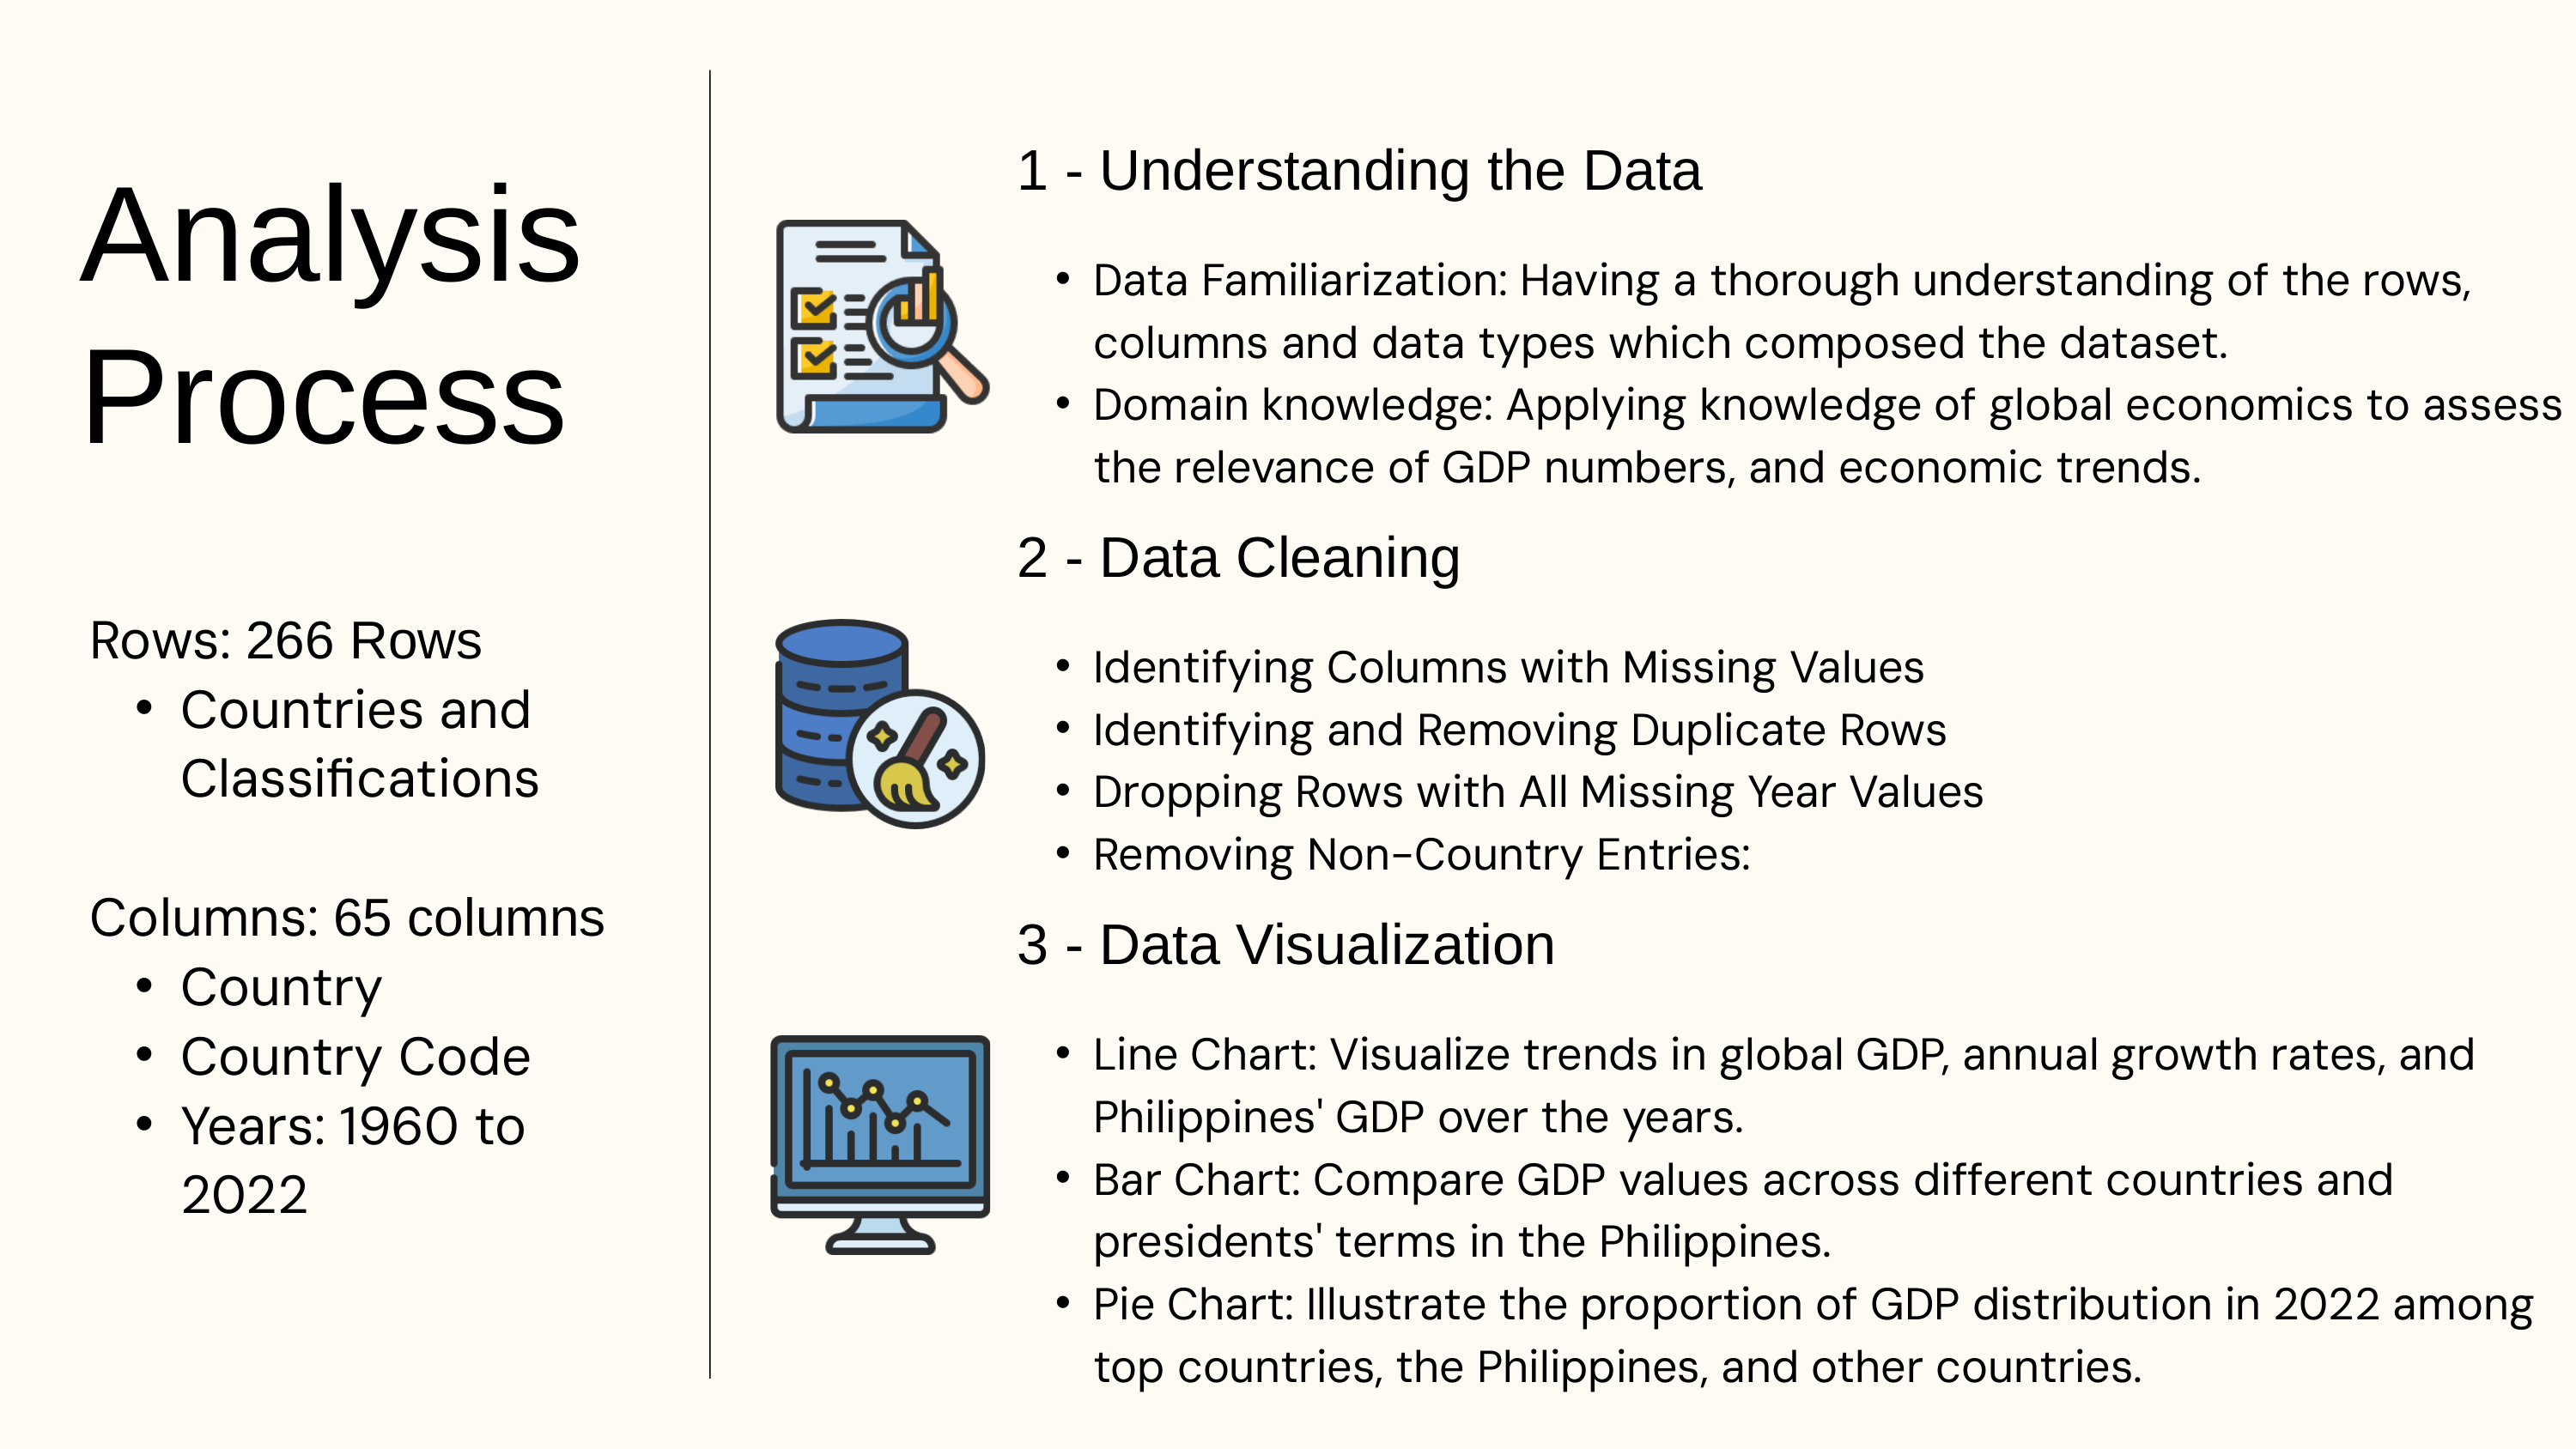

1 - Understanding the Data
Data Familiarization: Having a thorough understanding of the rows, columns and data types which composed the dataset.
Domain knowledge: Applying knowledge of global economics to assess the relevance of GDP numbers, and economic trends.
Analysis Process

2 - Data Cleaning
Identifying Columns with Missing Values
Identifying and Removing Duplicate Rows
Dropping Rows with All Missing Year Values
Removing Non-Country Entries:
Rows: 266 Rows
Countries and Classifications

Columns: 65 columns
Country
Country Code
Years: 1960 to 2022

3 - Data Visualization
Line Chart: Visualize trends in global GDP, annual growth rates, and Philippines' GDP over the years.
Bar Chart: Compare GDP values across different countries and presidents' terms in the Philippines.
Pie Chart: Illustrate the proportion of GDP distribution in 2022 among top countries, the Philippines, and other countries.